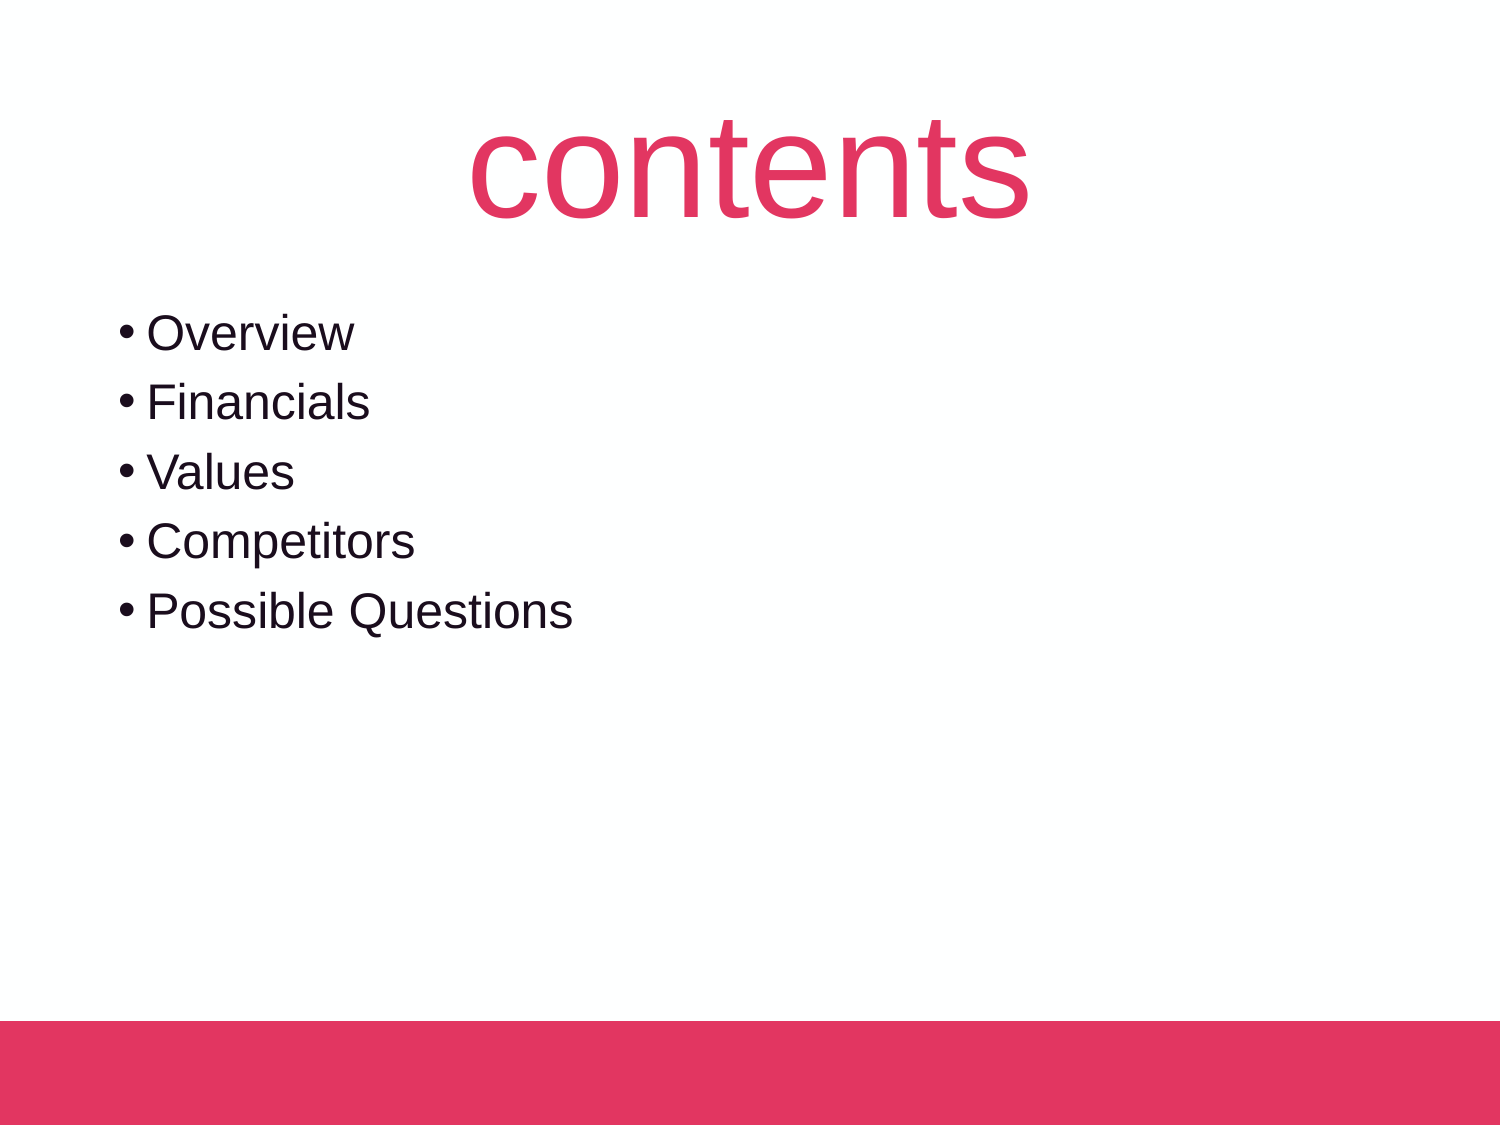

# contents
Overview
Financials
Values
Competitors
Possible Questions